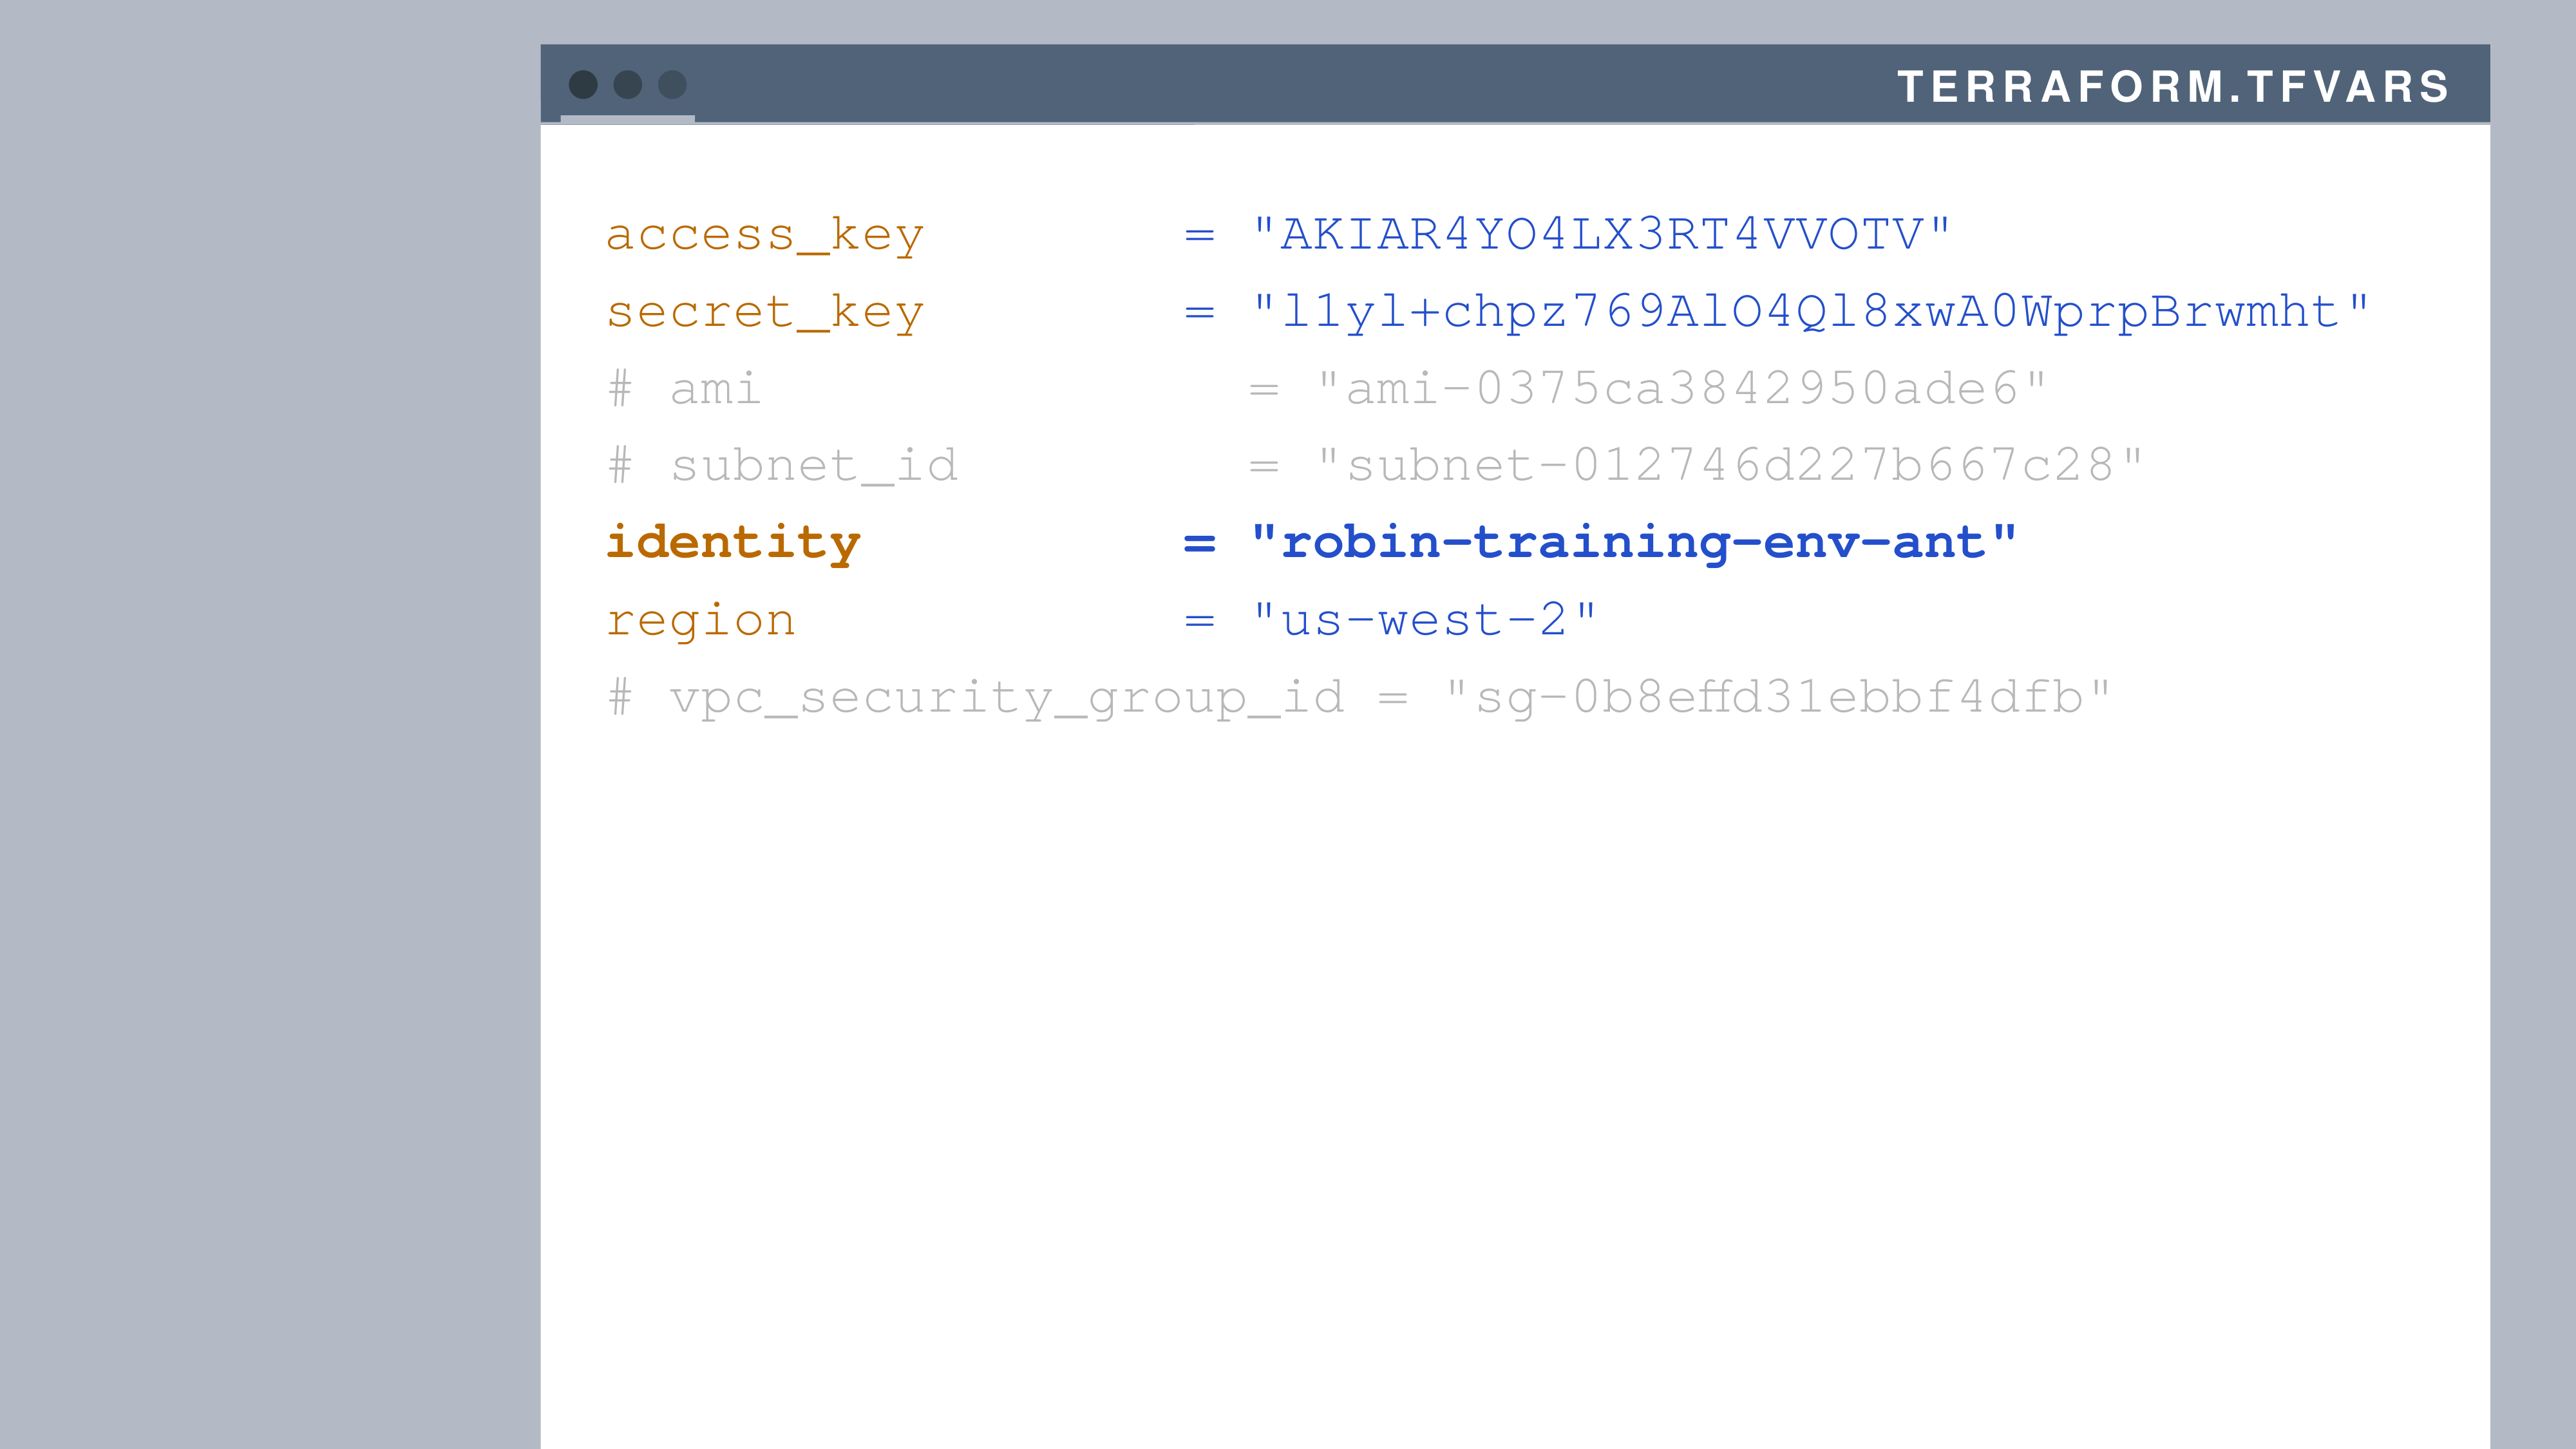

terraform.tfvars
access_key        = "AKIAR4YO4LX3RT4VVOTV"
secret_key        = "l1yl+chpz769AlO4Ql8xwA0WprpBrwmht"
# ami               = "ami-0375ca3842950ade6"
# subnet_id         = "subnet-012746d227b667c28"
identity          = "robin-training-env-ant"
region            = "us-west-2"
# vpc_security_group_id = "sg-0b8effd31ebbf4dfb"
160